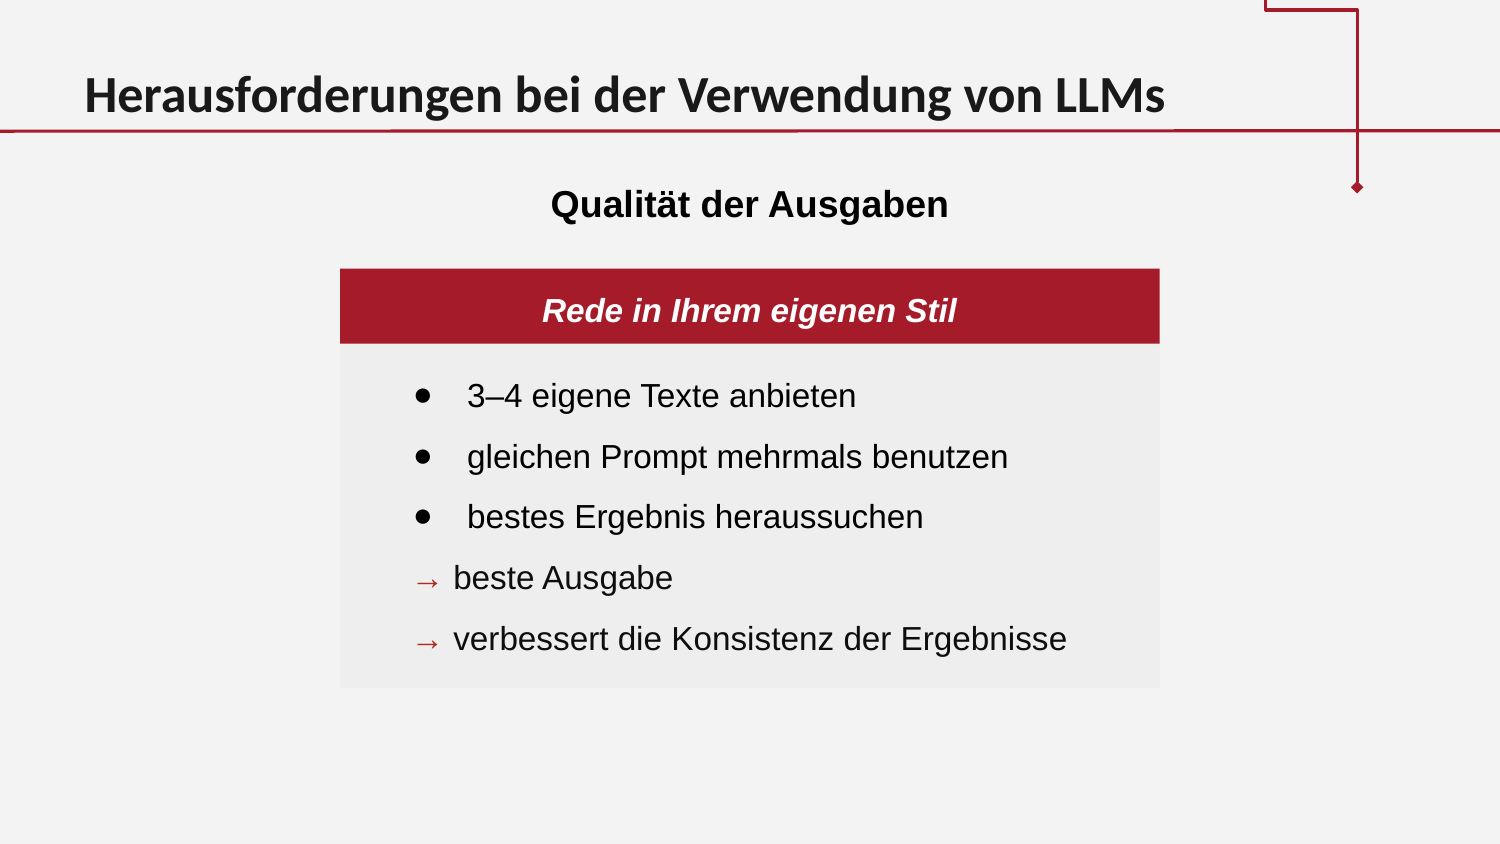

Herausforderungen bei der Verwendung von LLMs
Qualität der Ausgaben
Rede in Ihrem eigenen Stil

3–4 eigene Texte anbieten
gleichen Prompt mehrmals benutzen
bestes Ergebnis heraussuchen
→ beste Ausgabe
→ verbessert die Konsistenz der Ergebnisse